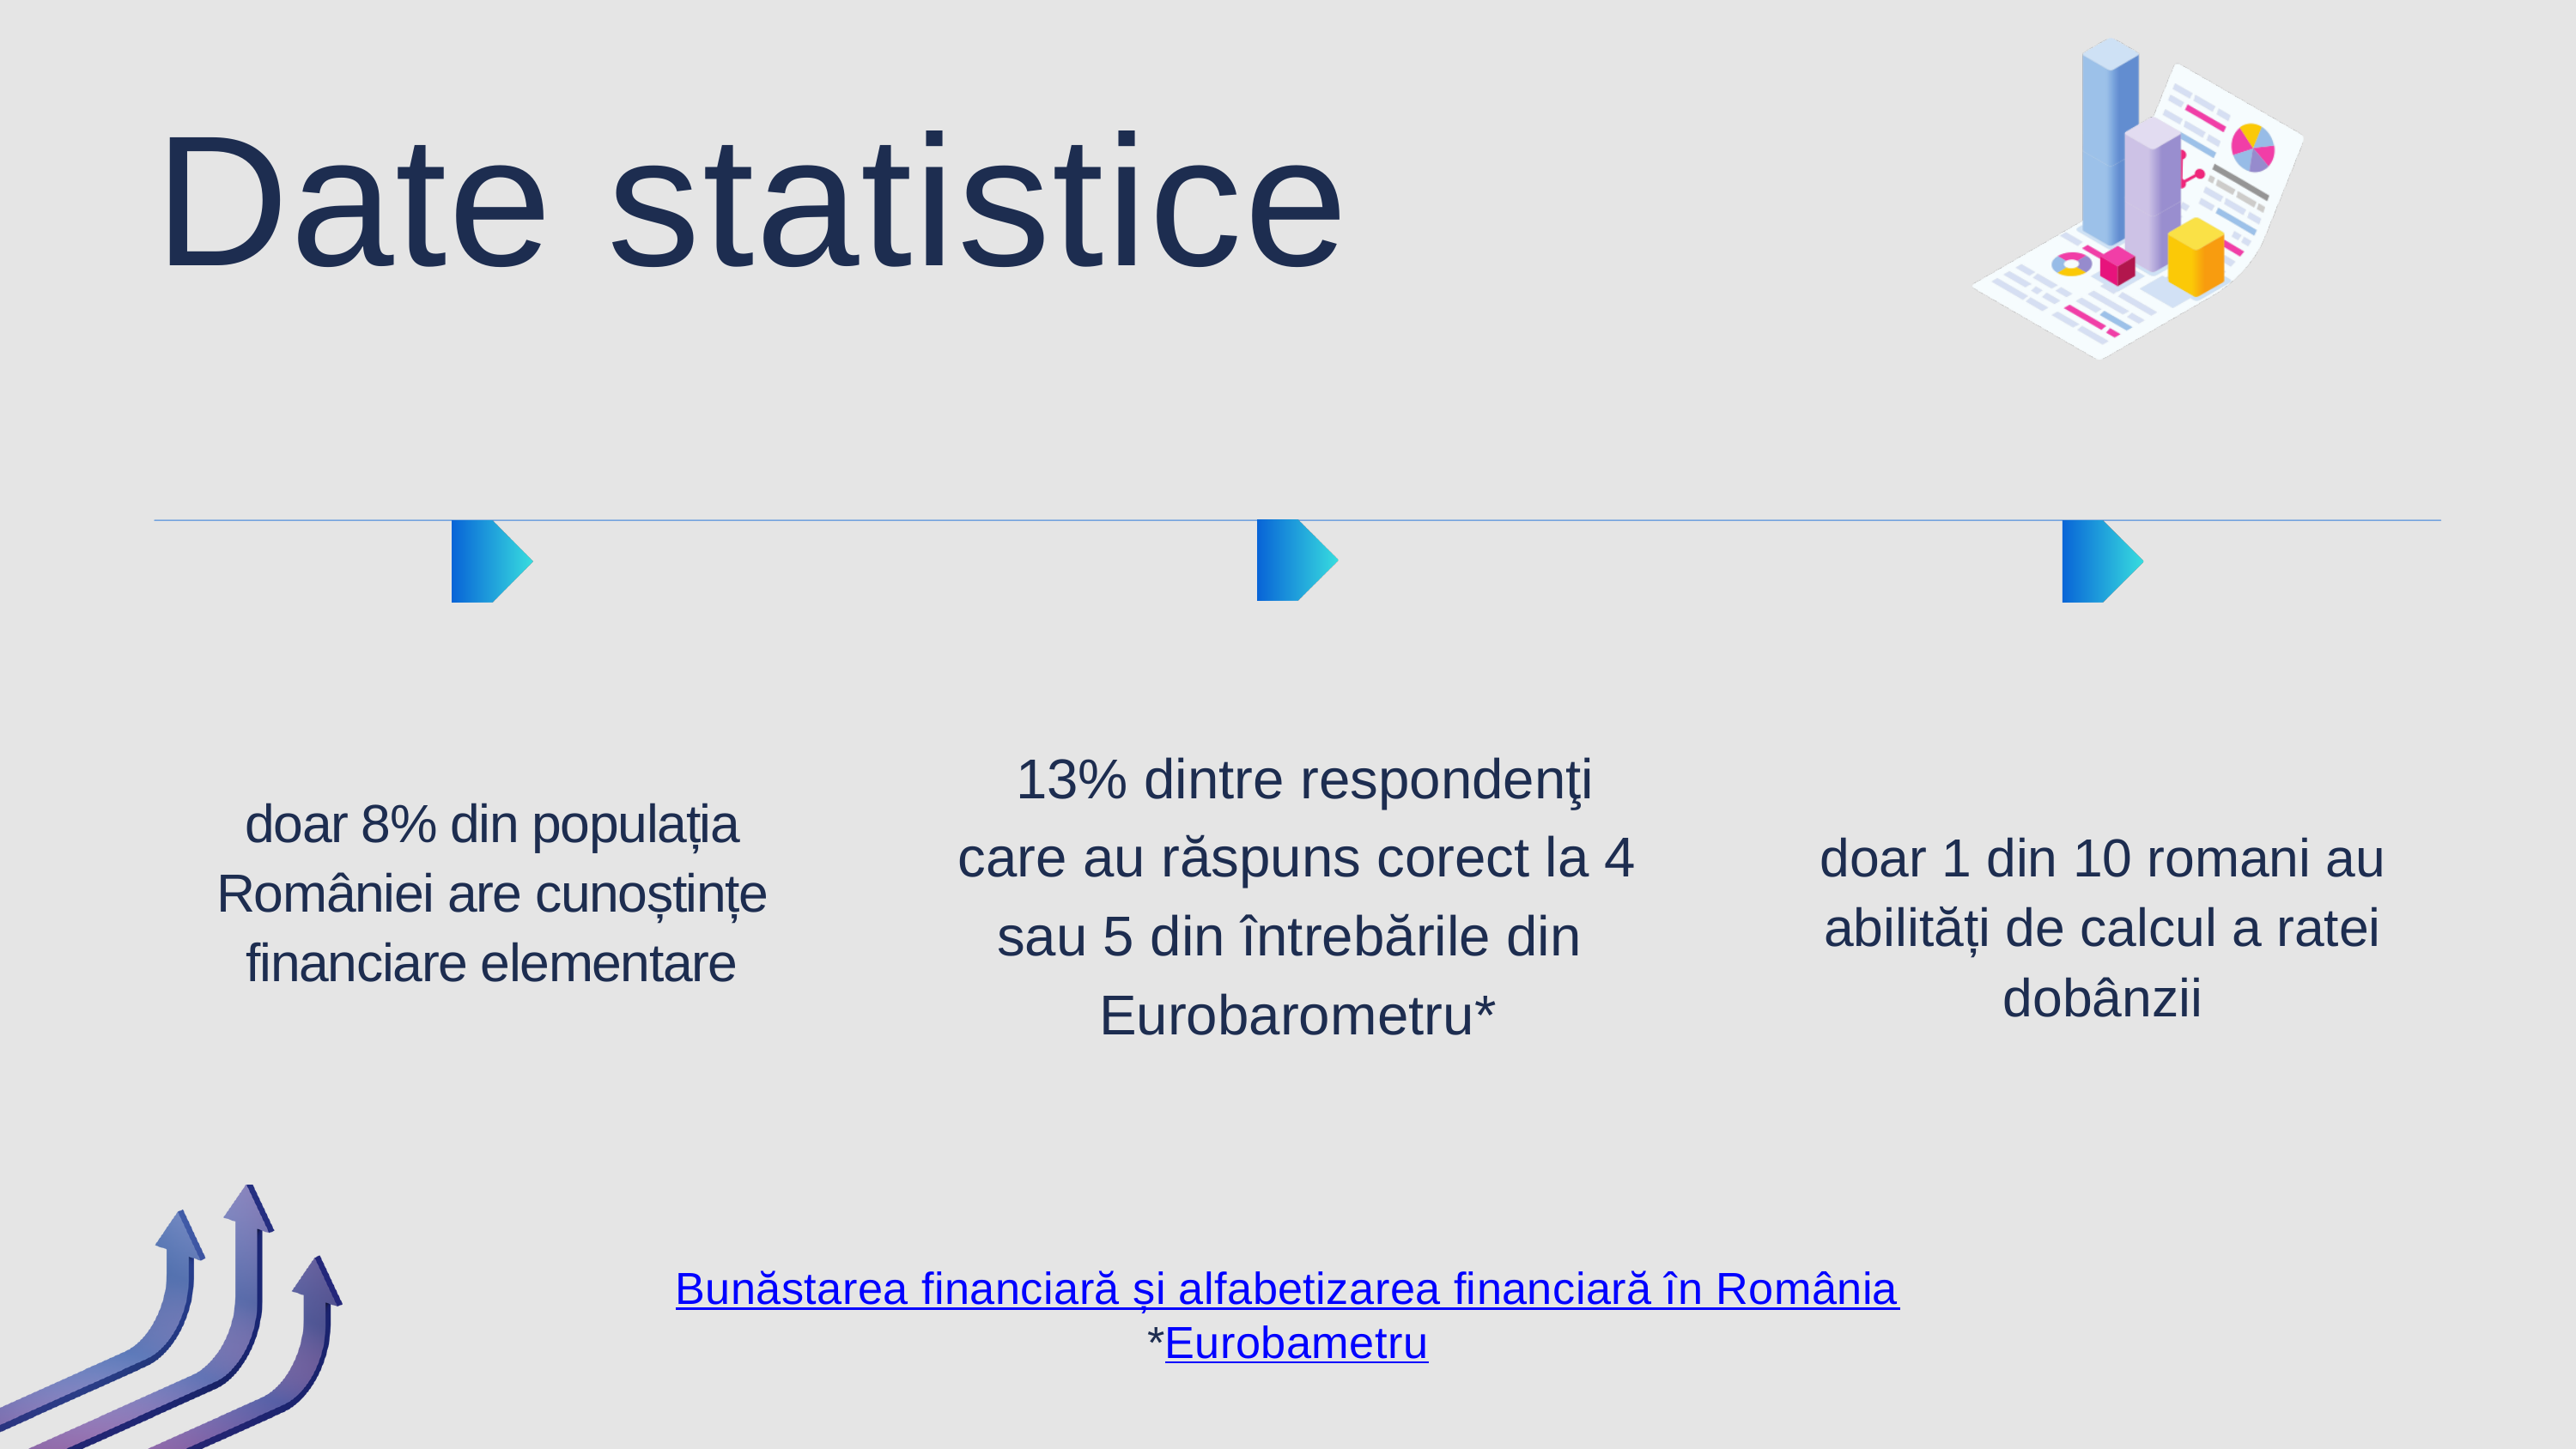

Date statistice

 13% dintre respondenţi care au răspuns corect la 4 sau 5 din întrebările din
Eurobaro­metru*

doar 8% din populația României are cunoștințe financiare elementare
doar 1 din 10 romani au abilități de calcul a ratei dobânzii

Bunăstarea financiară și alfabetizarea financiară în România
*Eurobametru